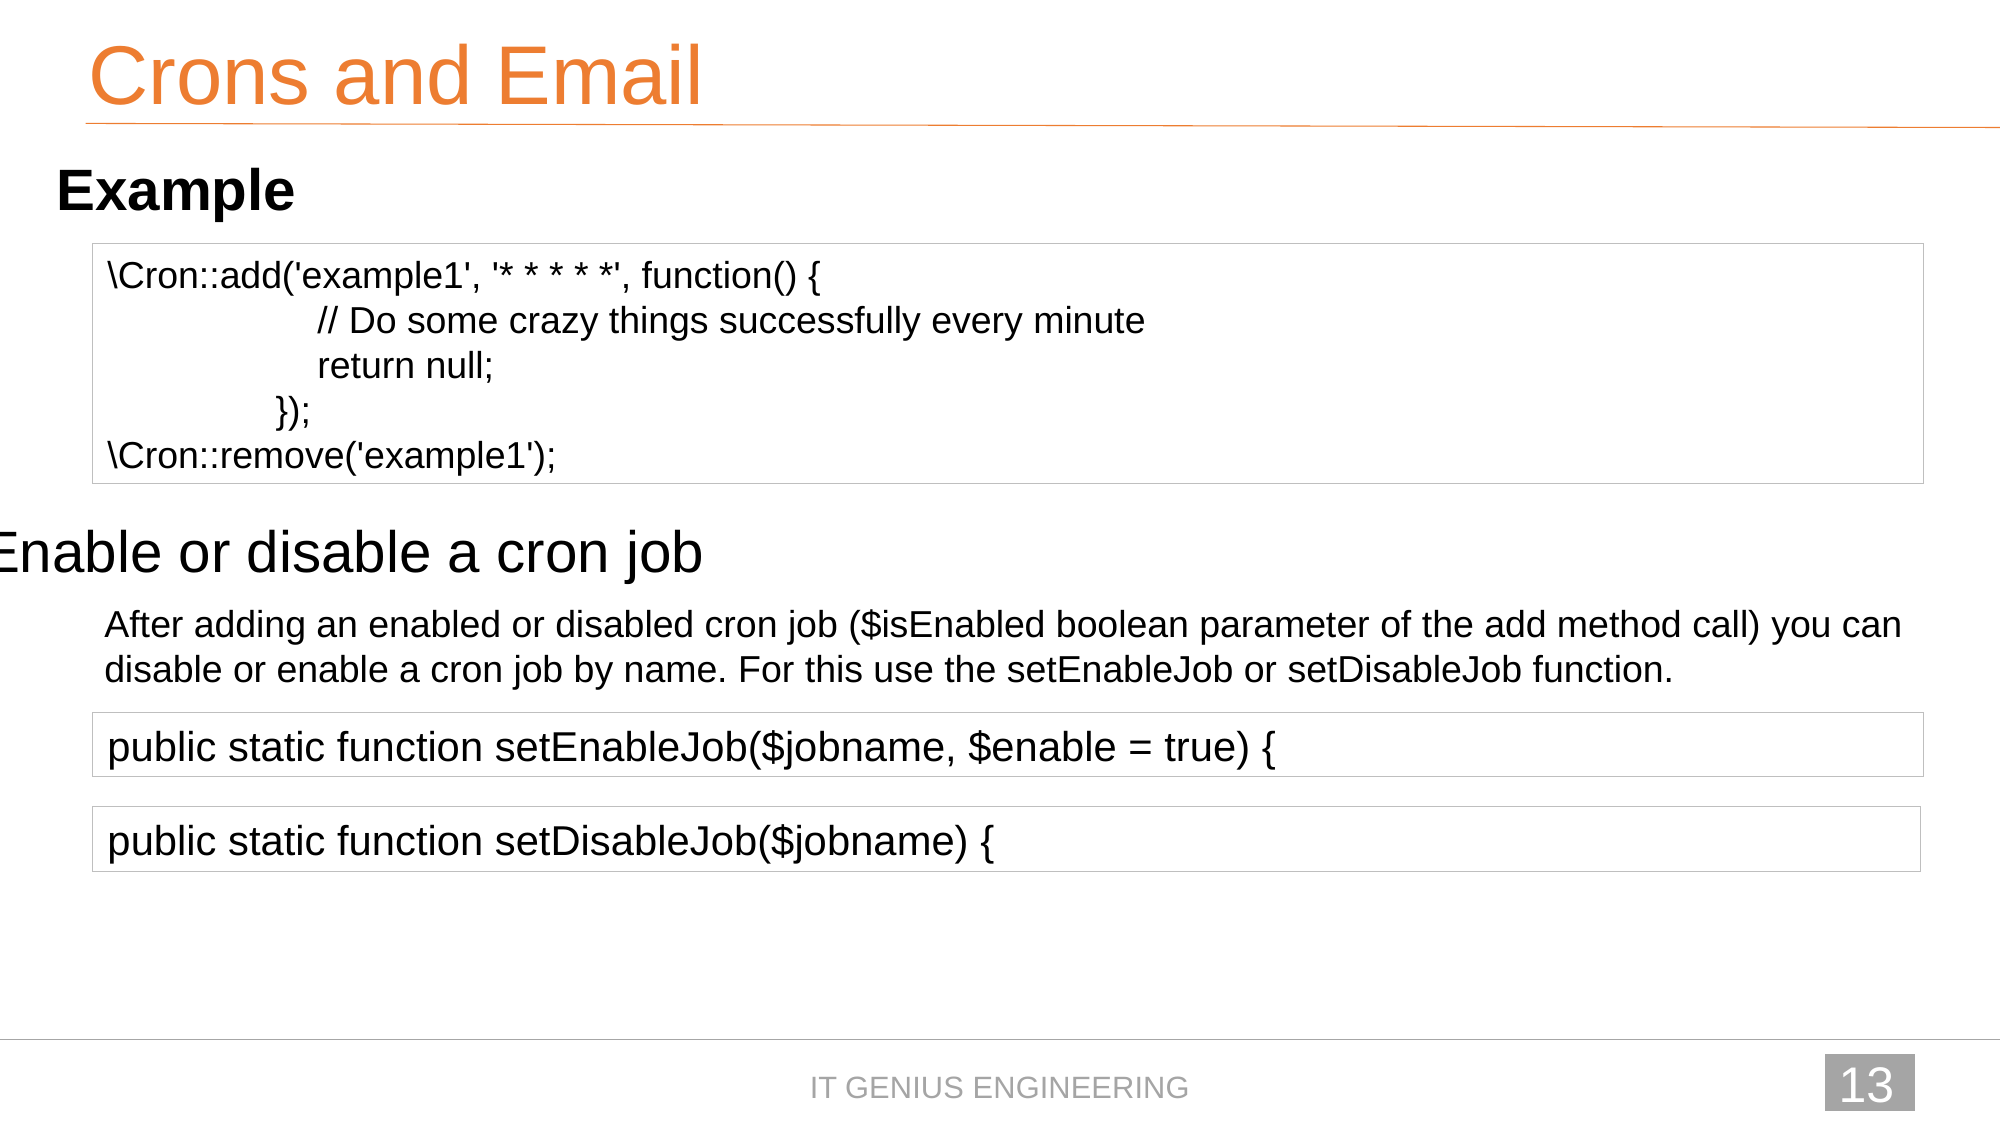

Crons and Email
Example
\Cron::add('example1', '* * * * *', function() {
                    // Do some crazy things successfully every minute
                    return null;
                });
\Cron::remove('example1');
Enable or disable a cron job
After adding an enabled or disabled cron job ($isEnabled boolean parameter of the add method call) you can disable or enable a cron job by name. For this use the setEnableJob or setDisableJob function.
public static function setEnableJob($jobname, $enable = true) {
public static function setDisableJob($jobname) {
134
IT GENIUS ENGINEERING